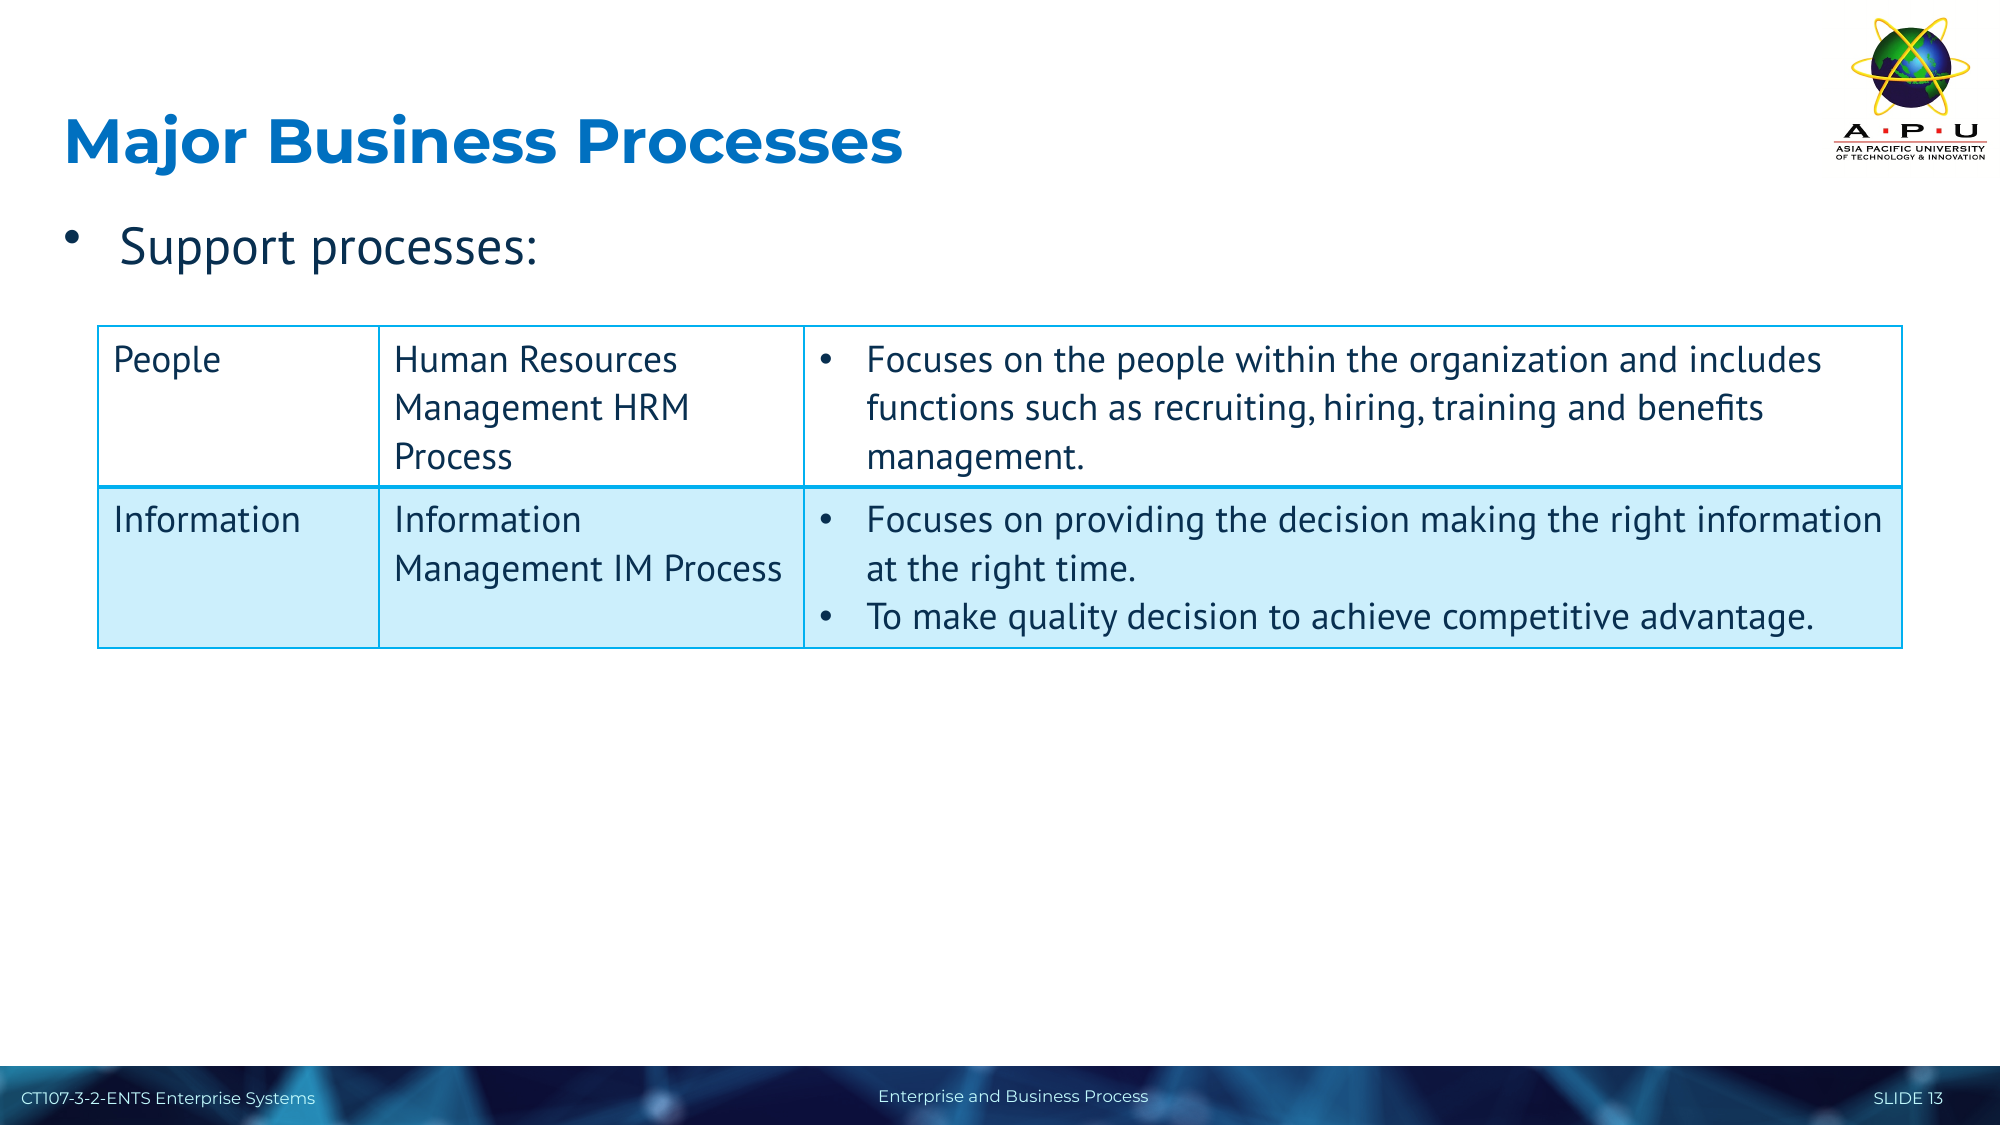

# Major Business Processes
Support processes:

| People | Human Resources Management HRM Process | Focuses on the people within the organization and includes functions such as recruiting, hiring, training and benefits management. |
| --- | --- | --- |
| Information | Information Management IM Process | Focuses on providing the decision making the right information at the right time. To make quality decision to achieve competitive advantage. |